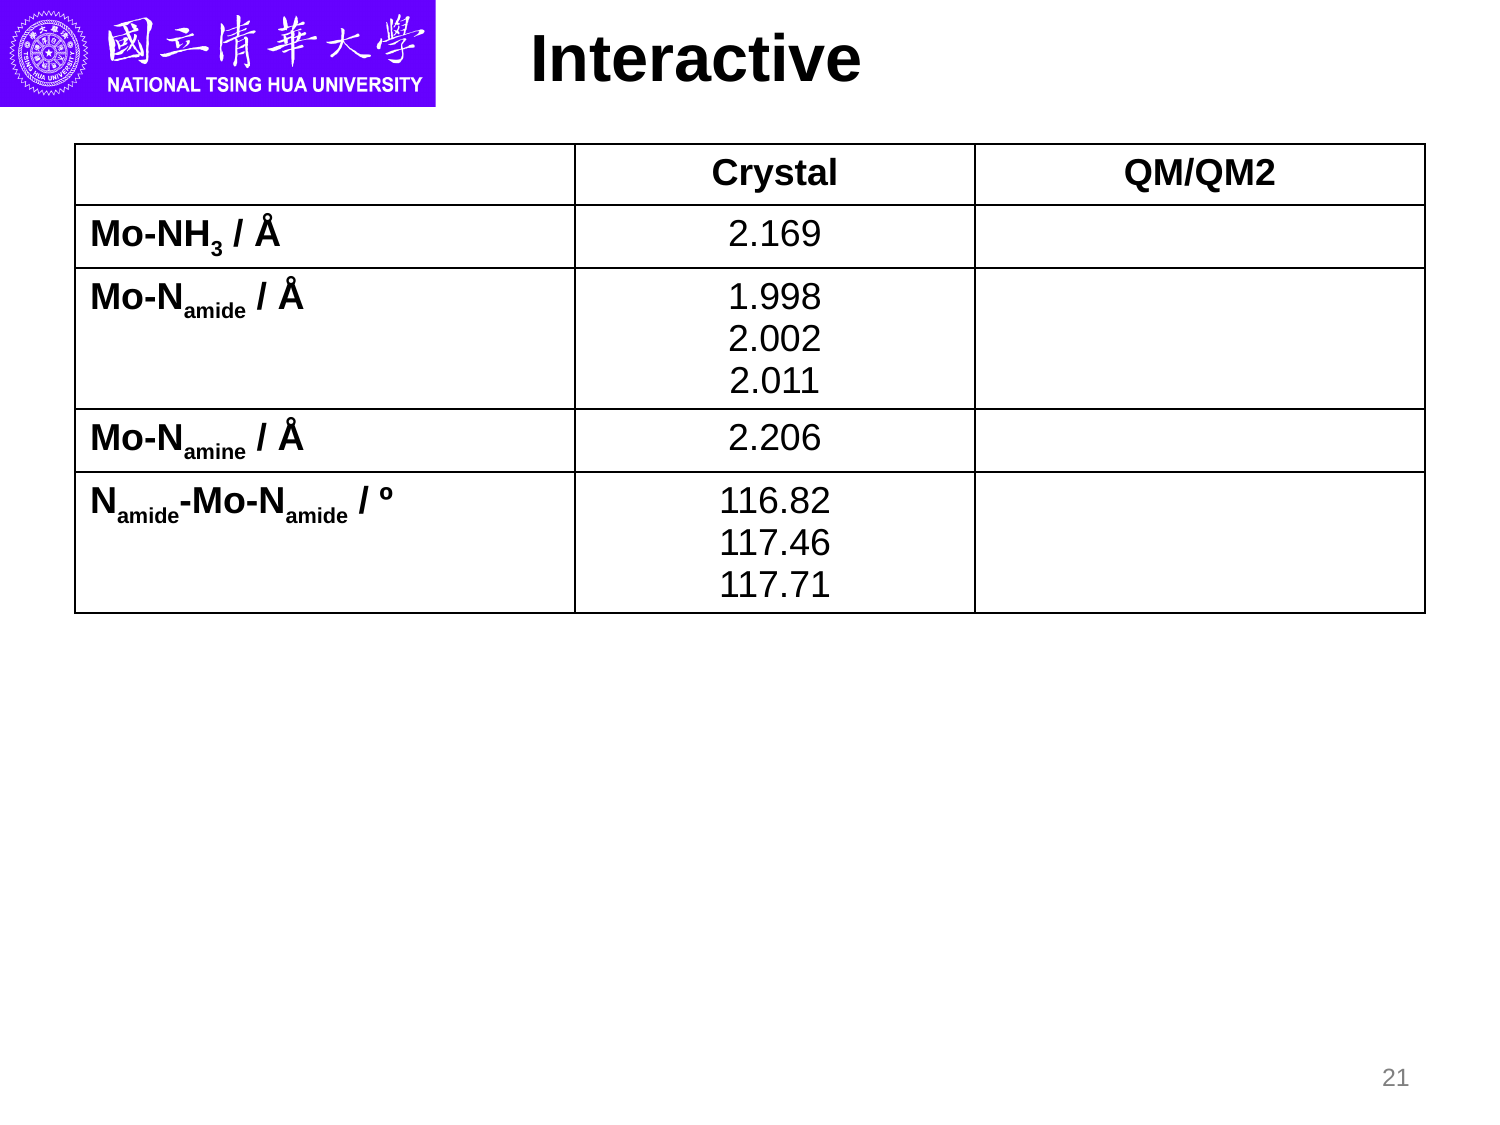

# Interactive
|  | Crystal | QM/QM2 |
| --- | --- | --- |
| Mo-NH3 / Å | 2.169 |  |
| Mo-Namide / Å | 1.998 2.002 2.011 |  |
| Mo-Namine / Å | 2.206 |  |
| Namide-Mo-Namide / º | 116.82 117.46 117.71 |  |
21